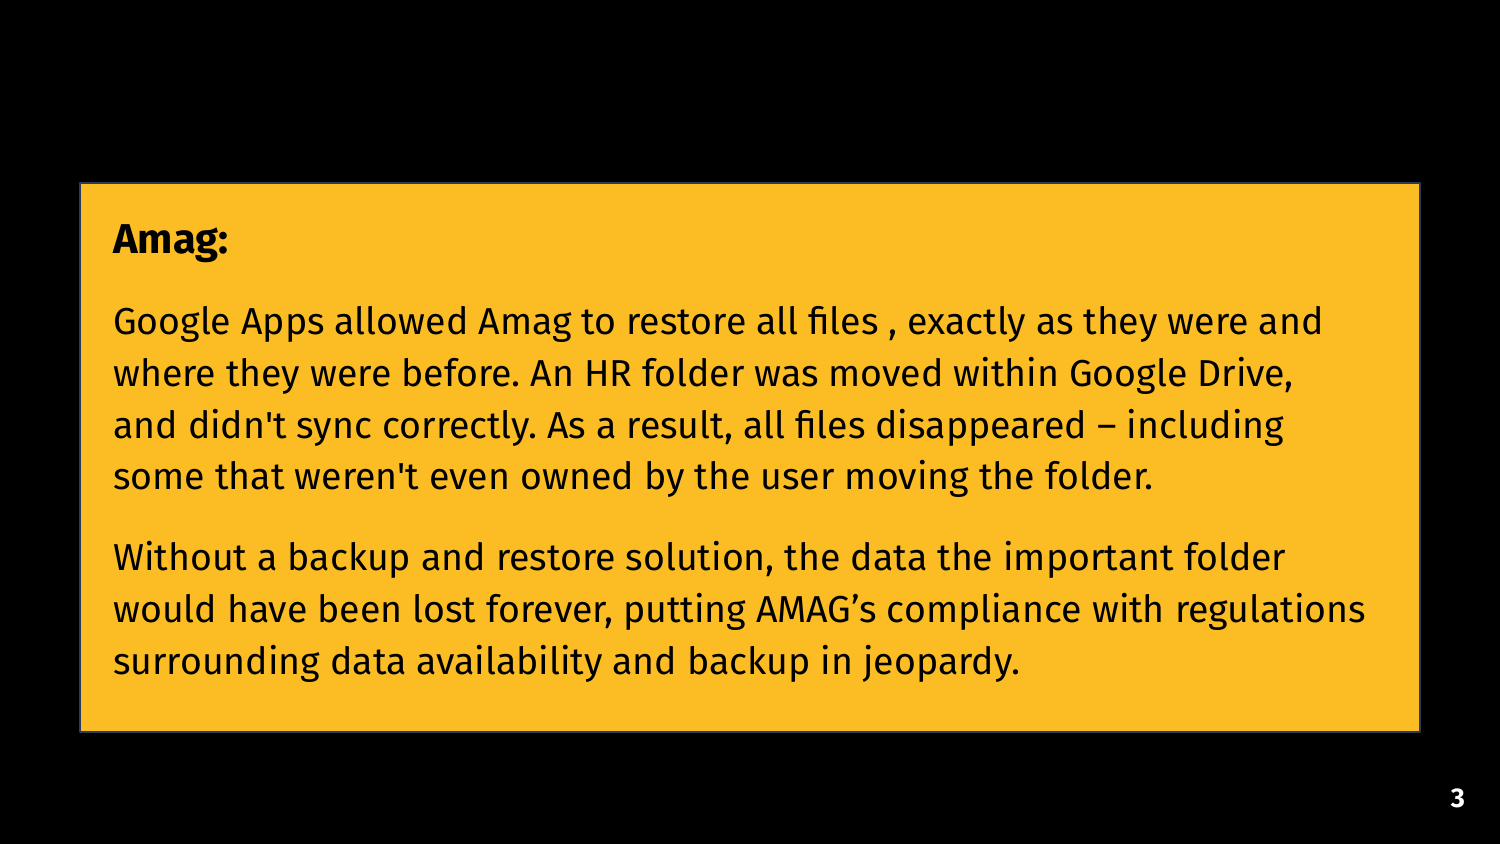

Amag:
Google Apps allowed Amag to restore all files , exactly as they were and where they were before. An HR folder was moved within Google Drive, and didn't sync correctly. As a result, all files disappeared – including some that weren't even owned by the user moving the folder.
Without a backup and restore solution, the data the important folder would have been lost forever, putting AMAG’s compliance with regulations surrounding data availability and backup in jeopardy.
3